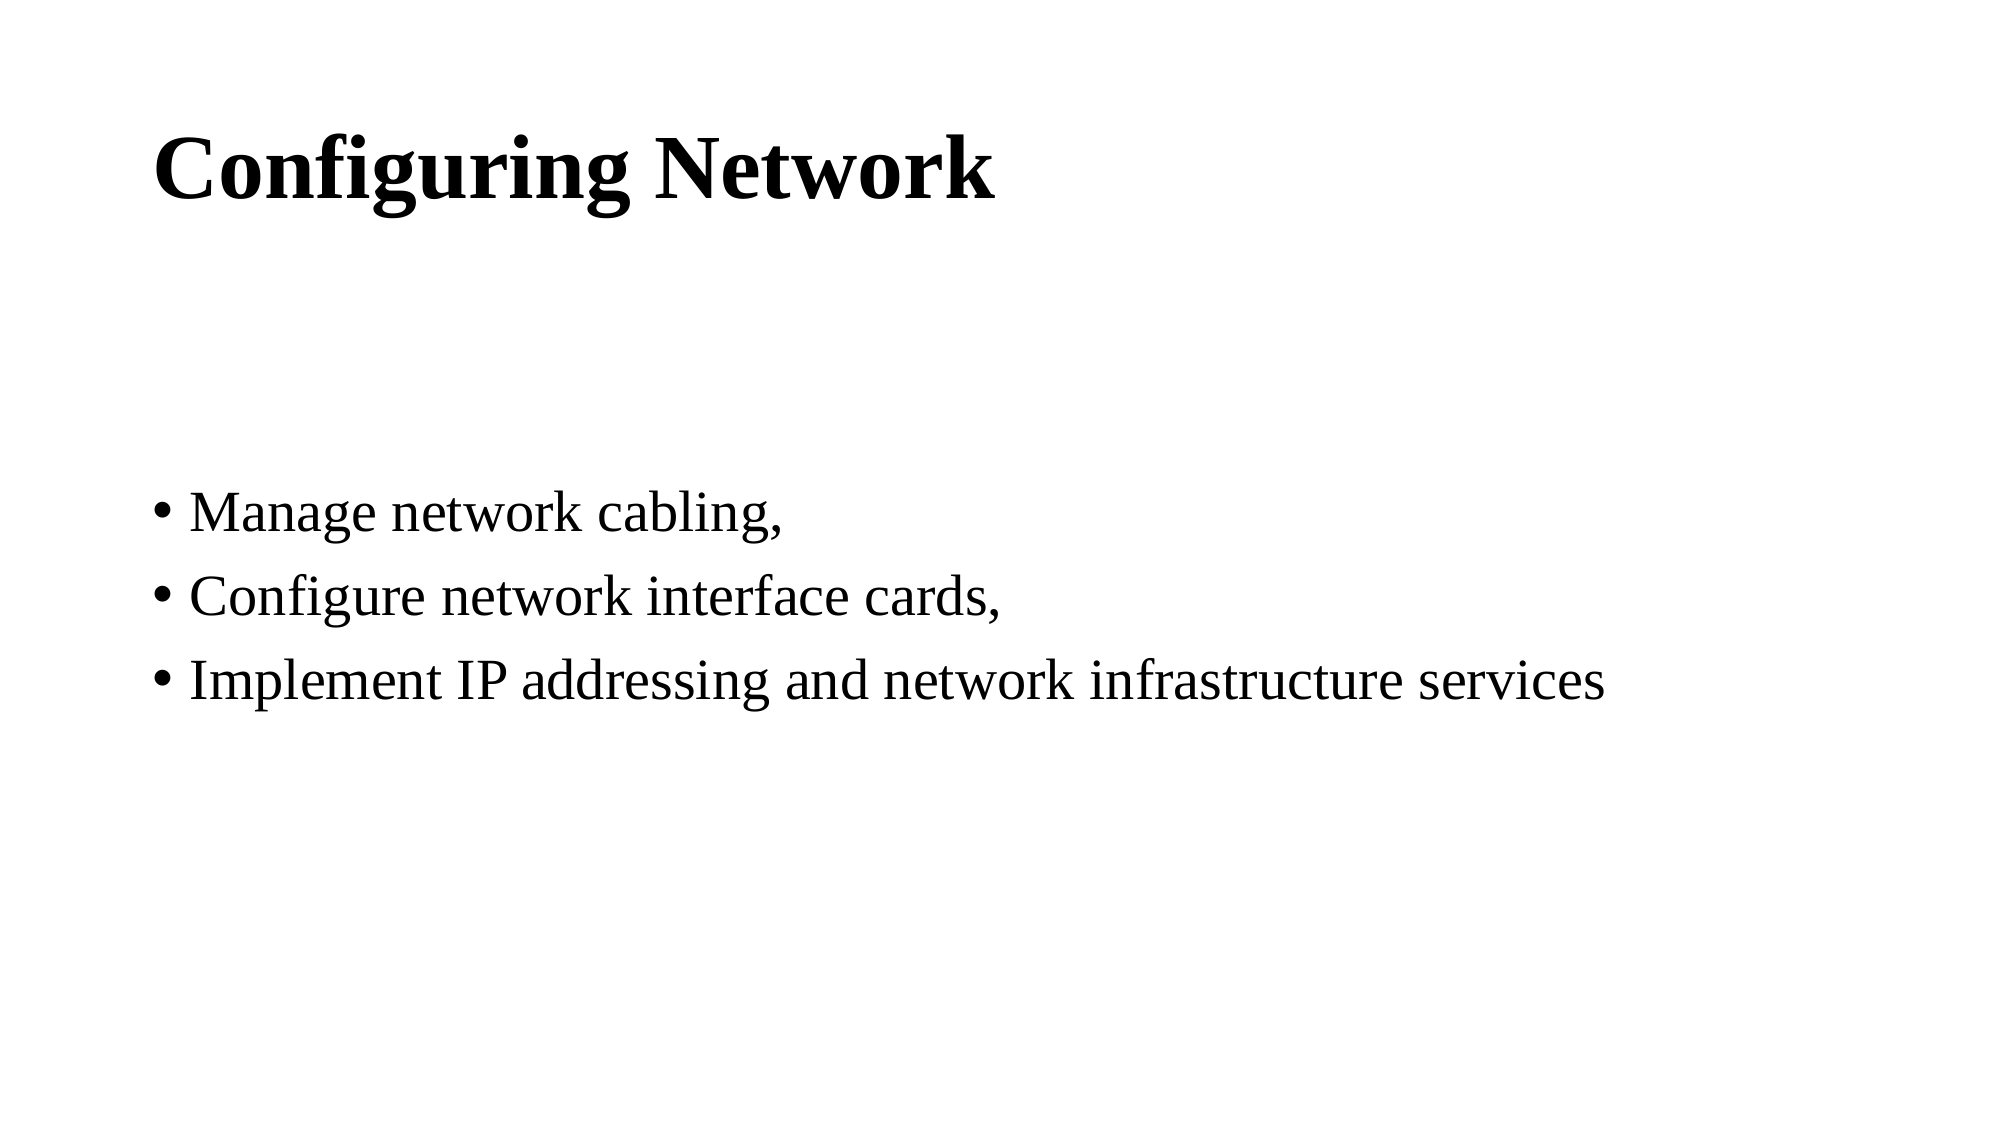

# Configuring Network

Manage network cabling,
Configure network interface cards,
Implement IP addressing and network infrastructure services